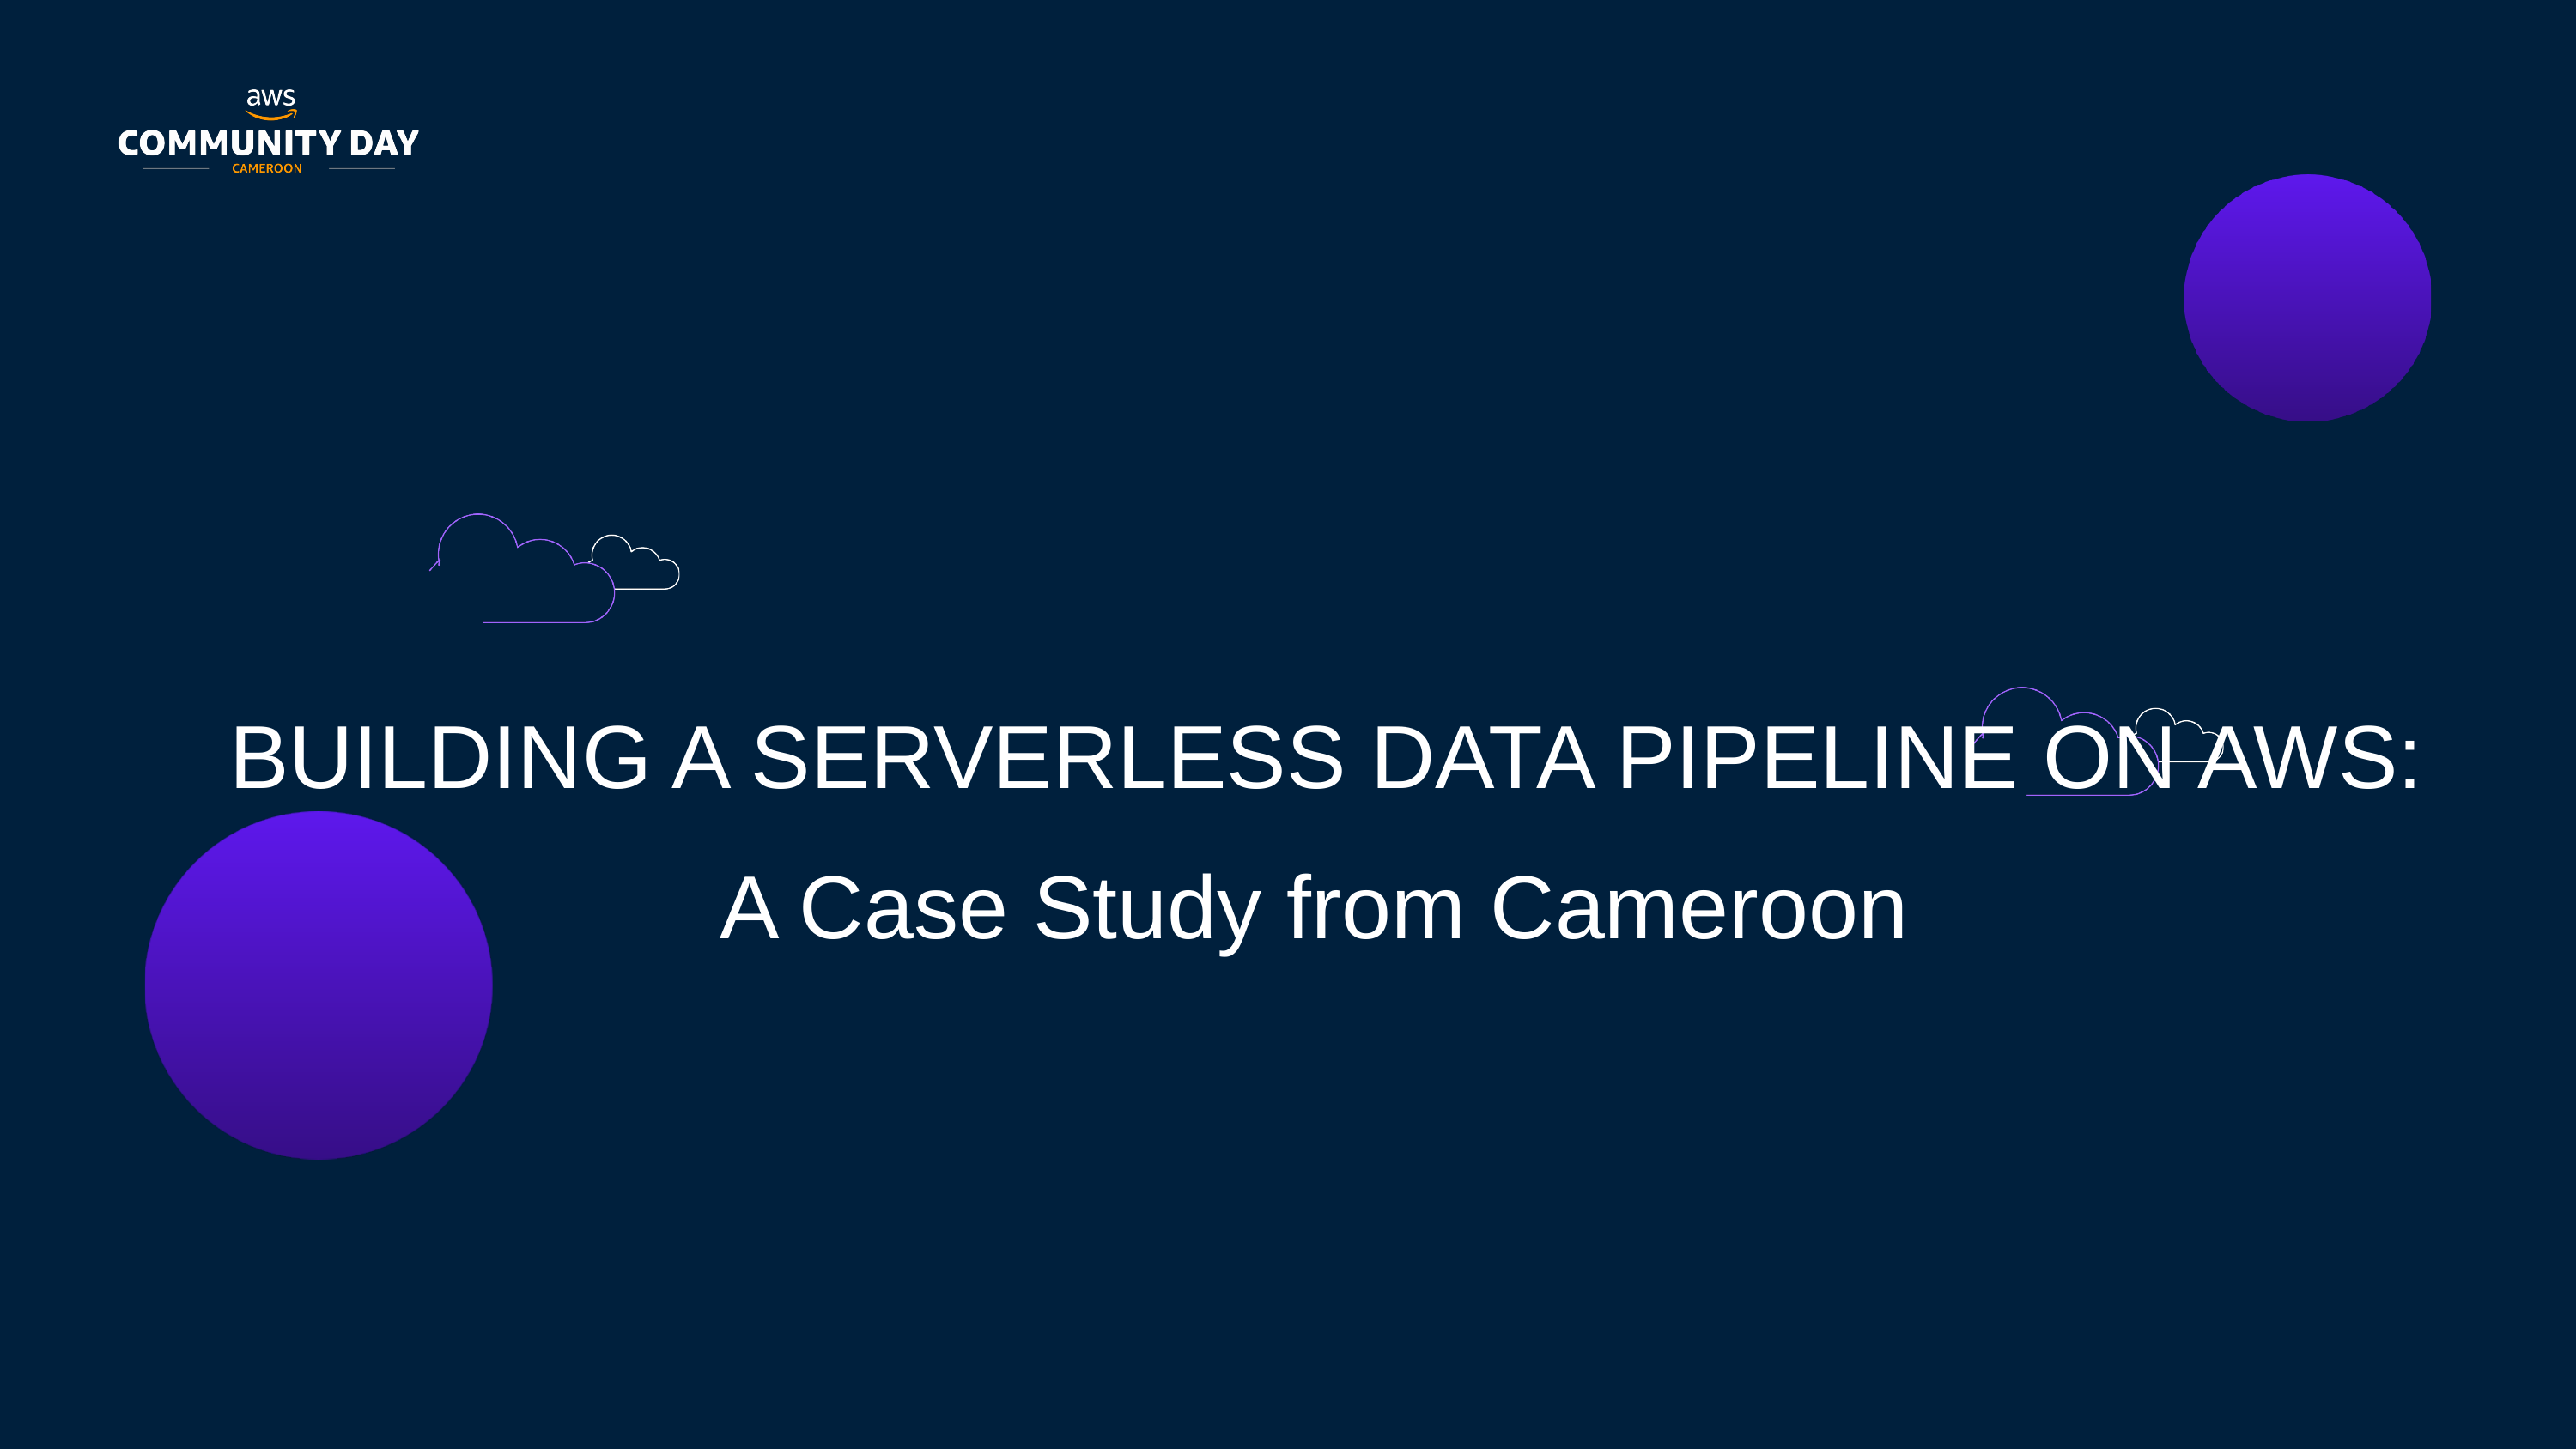

BUILDING A SERVERLESS DATA PIPELINE ON AWS:
 A Case Study from Cameroon